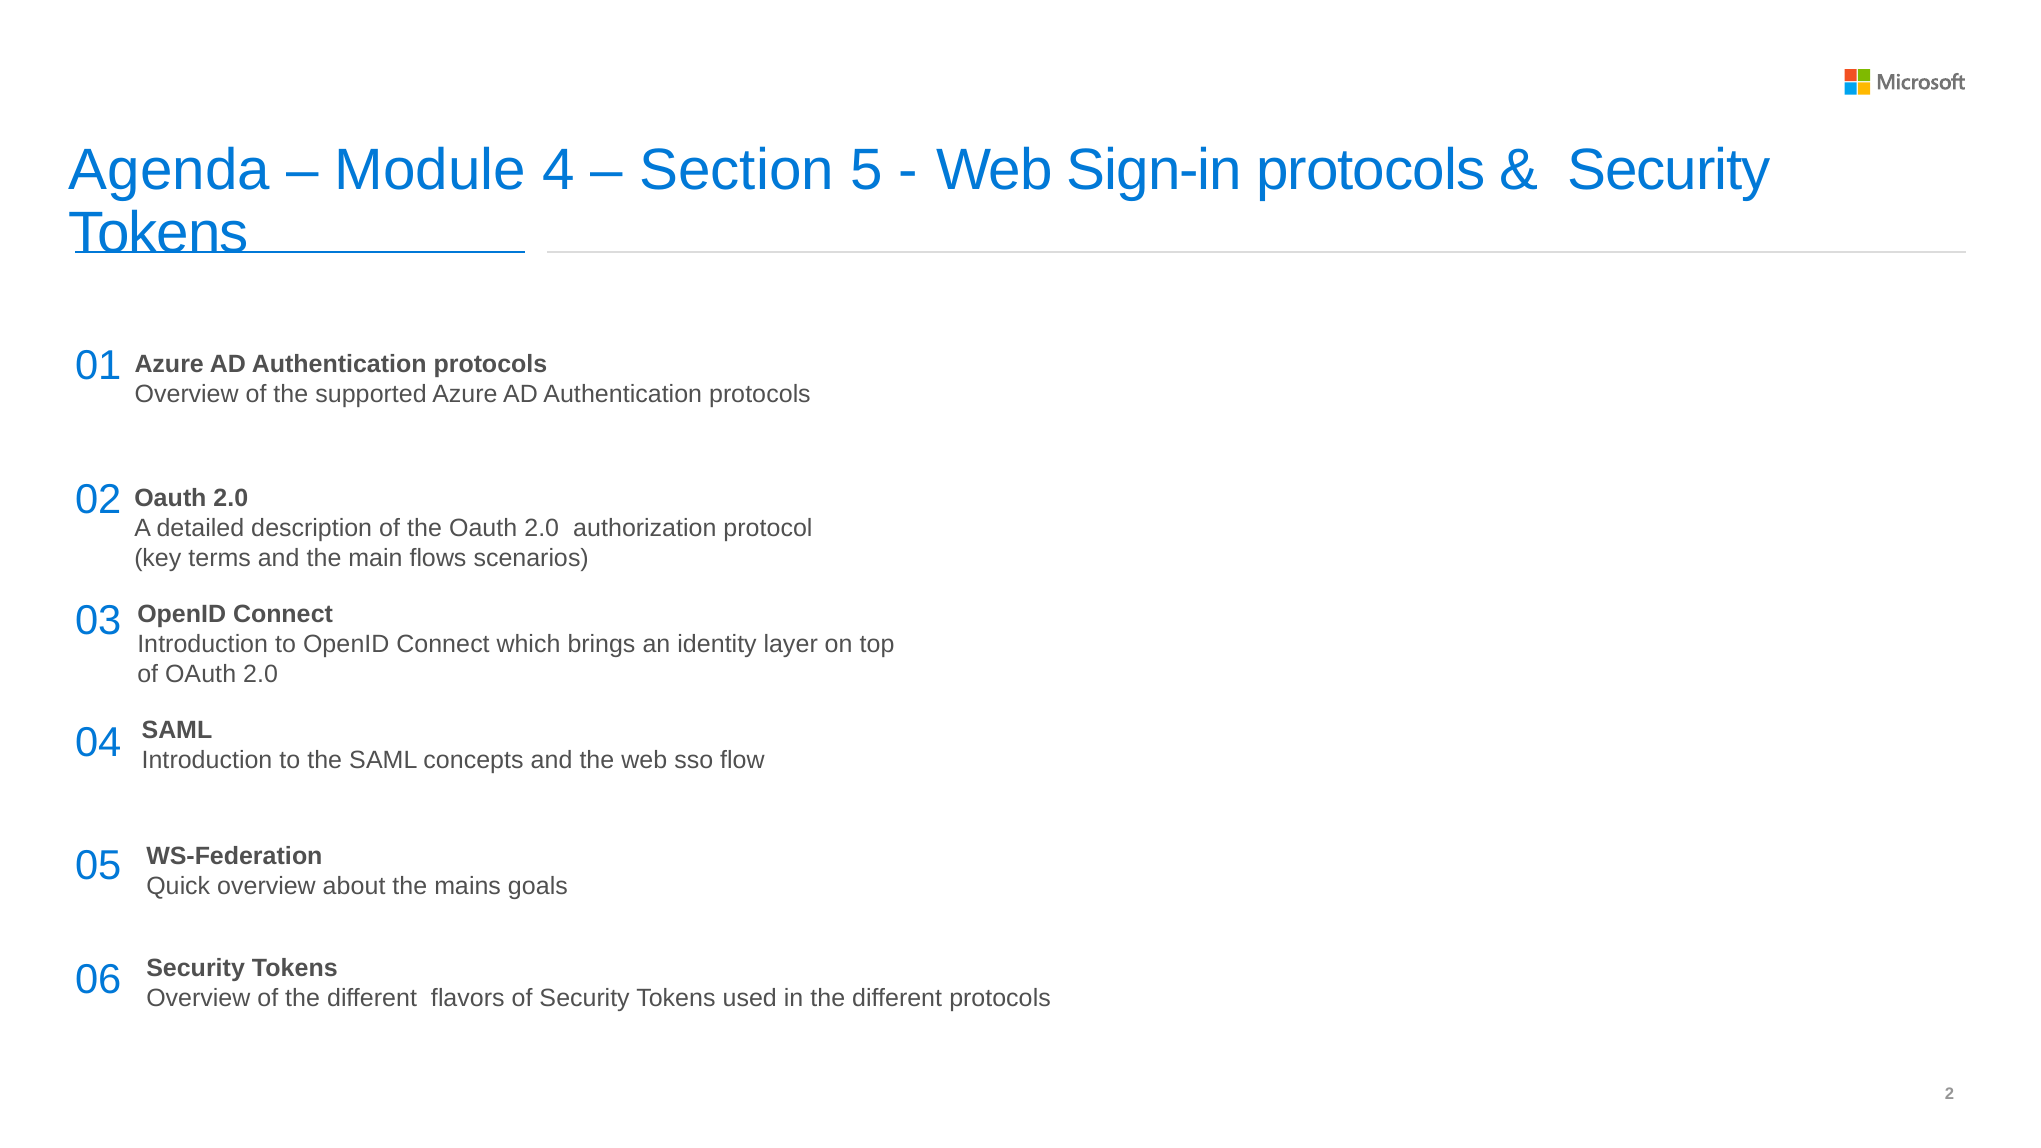

Agenda – Module 4 – Section 5 - Web Sign-in protocols &  Security Tokens
01
Azure AD Authentication protocols
Overview of the supported Azure AD Authentication protocols
02
Oauth 2.0
A detailed description of the Oauth 2.0  authorization protocol (key terms and the main flows scenarios)
03
OpenID Connect
Introduction to OpenID Connect which brings an identity layer on top of OAuth 2.0
SAML
Introduction to the SAML concepts and the web sso flow
04
05
WS-Federation
Quick overview about the mains goals
06
Security Tokens
Overview of the different  flavors of Security Tokens used in the different protocols

2